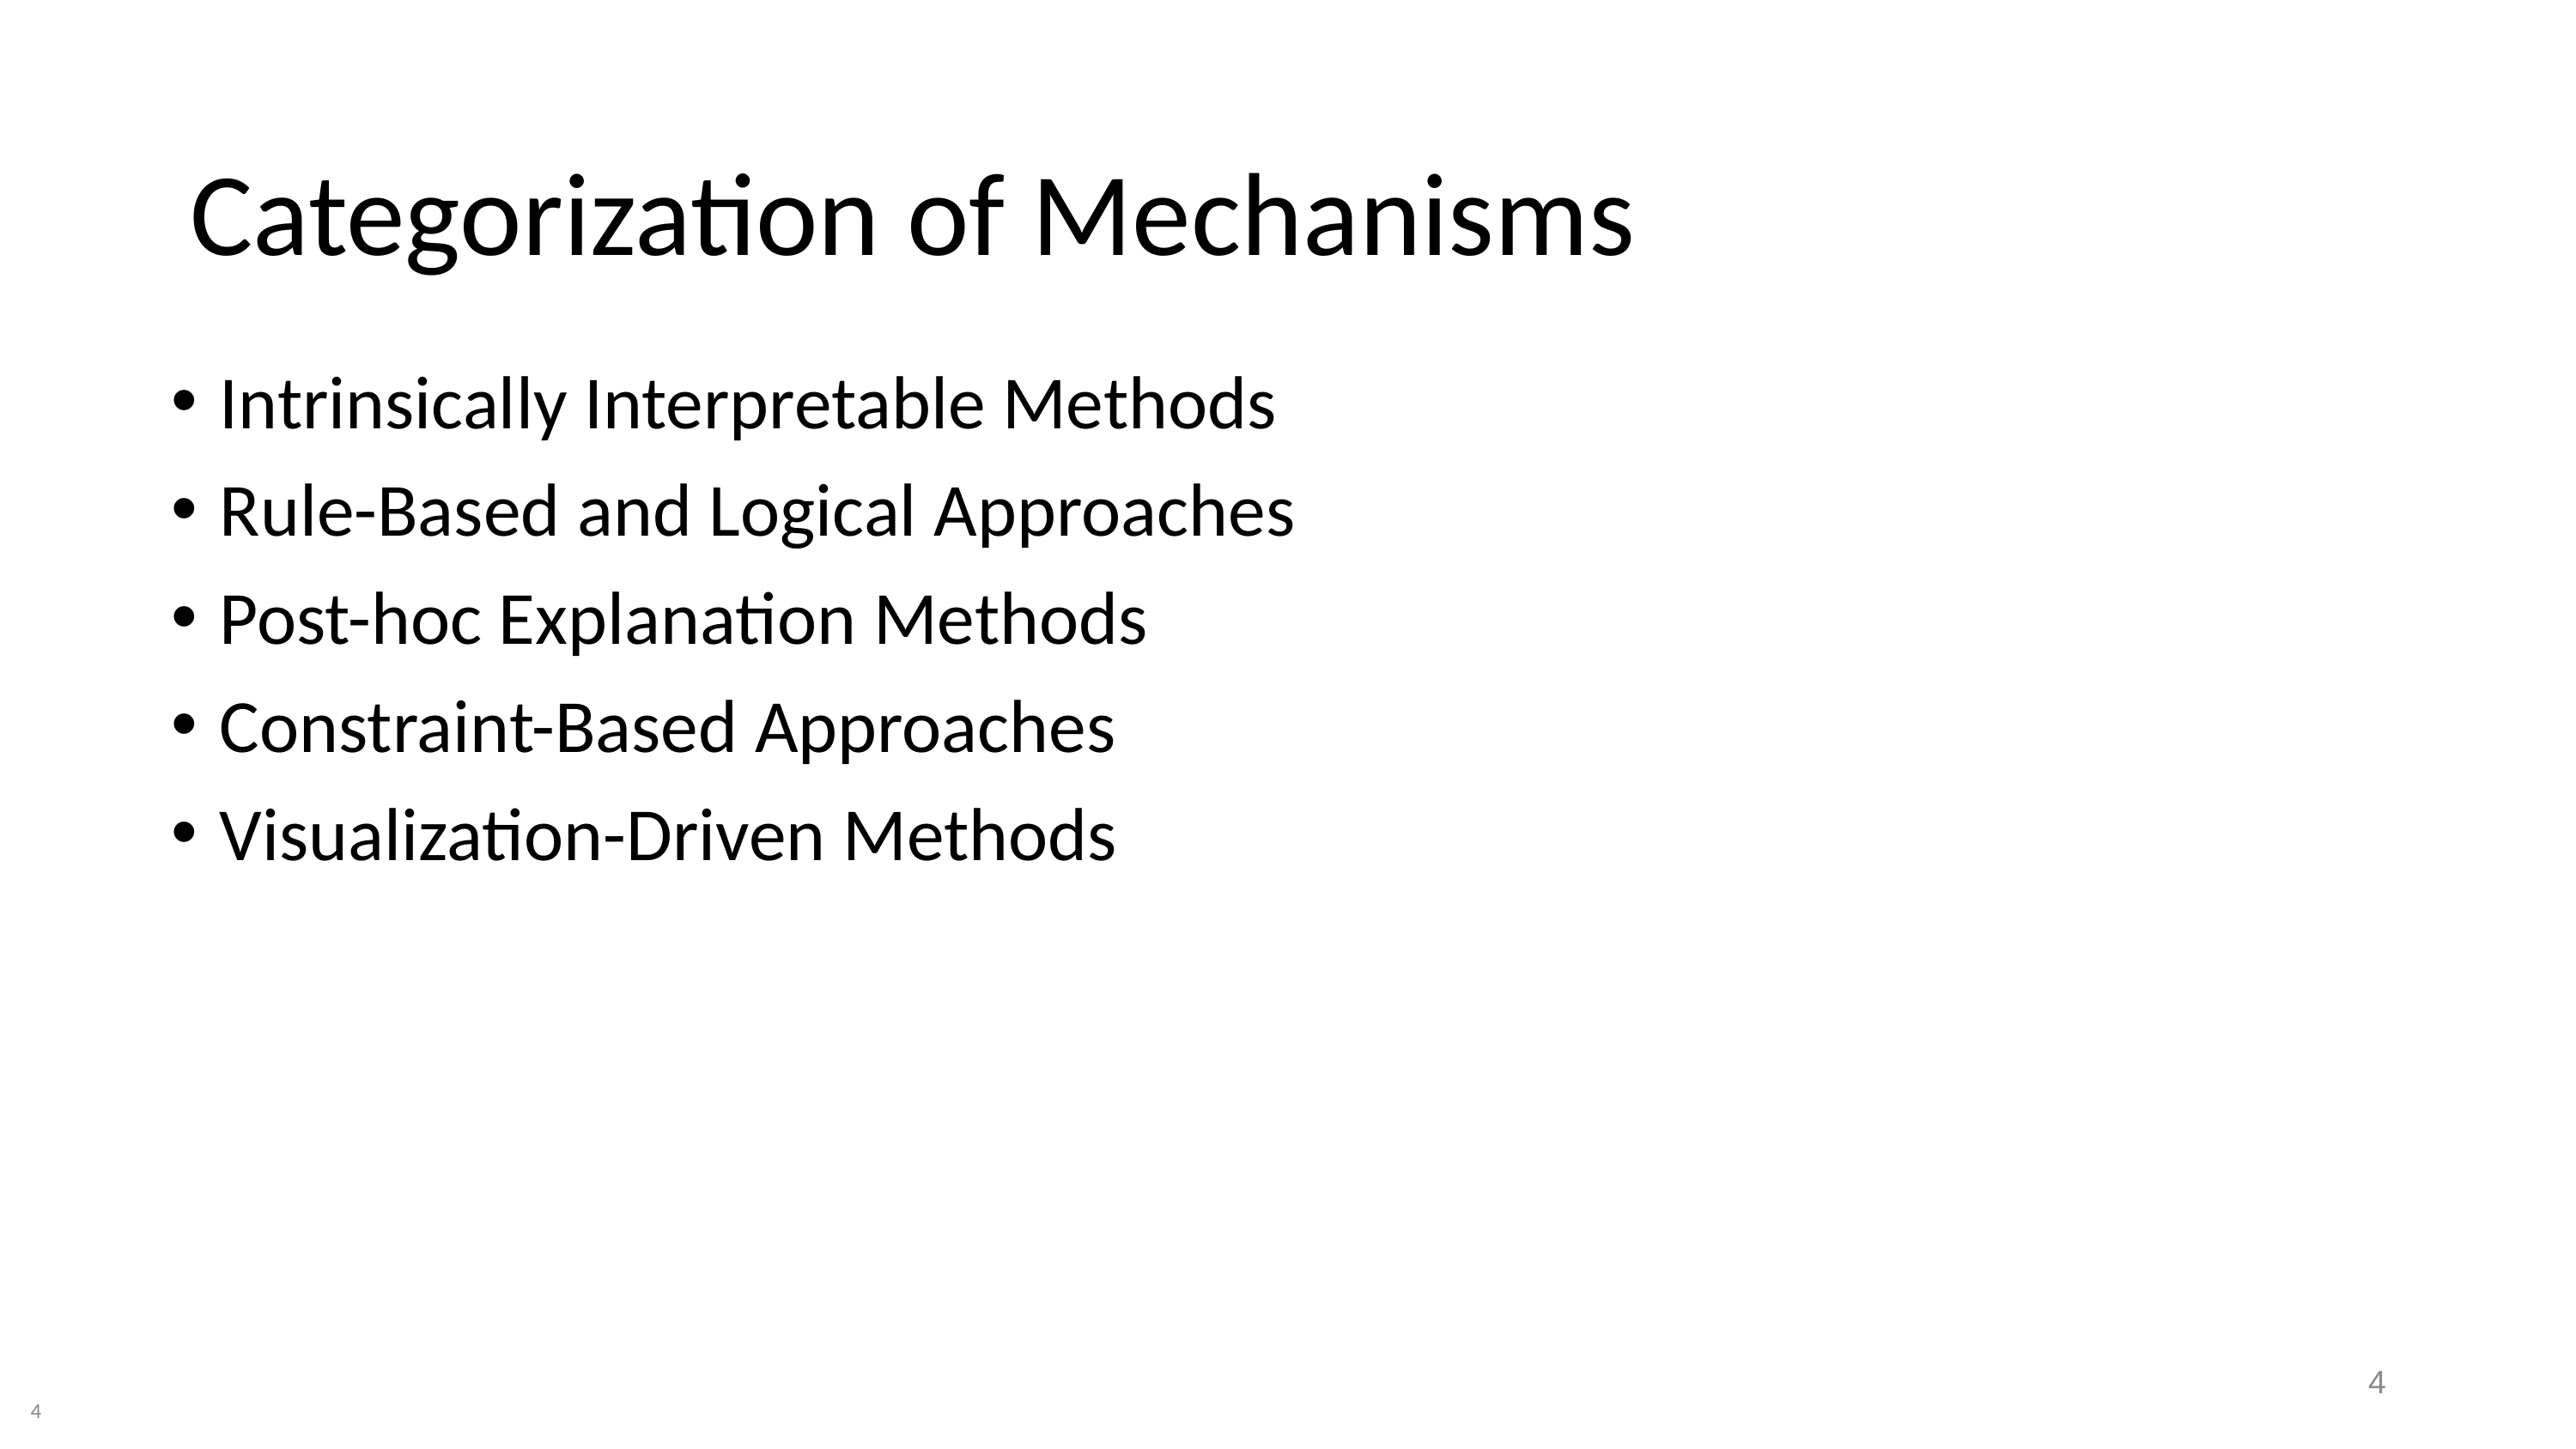

# Categorization of Mechanisms
Intrinsically Interpretable Methods
Rule-Based and Logical Approaches
Post-hoc Explanation Methods
Constraint-Based Approaches
Visualization-Driven Methods
4